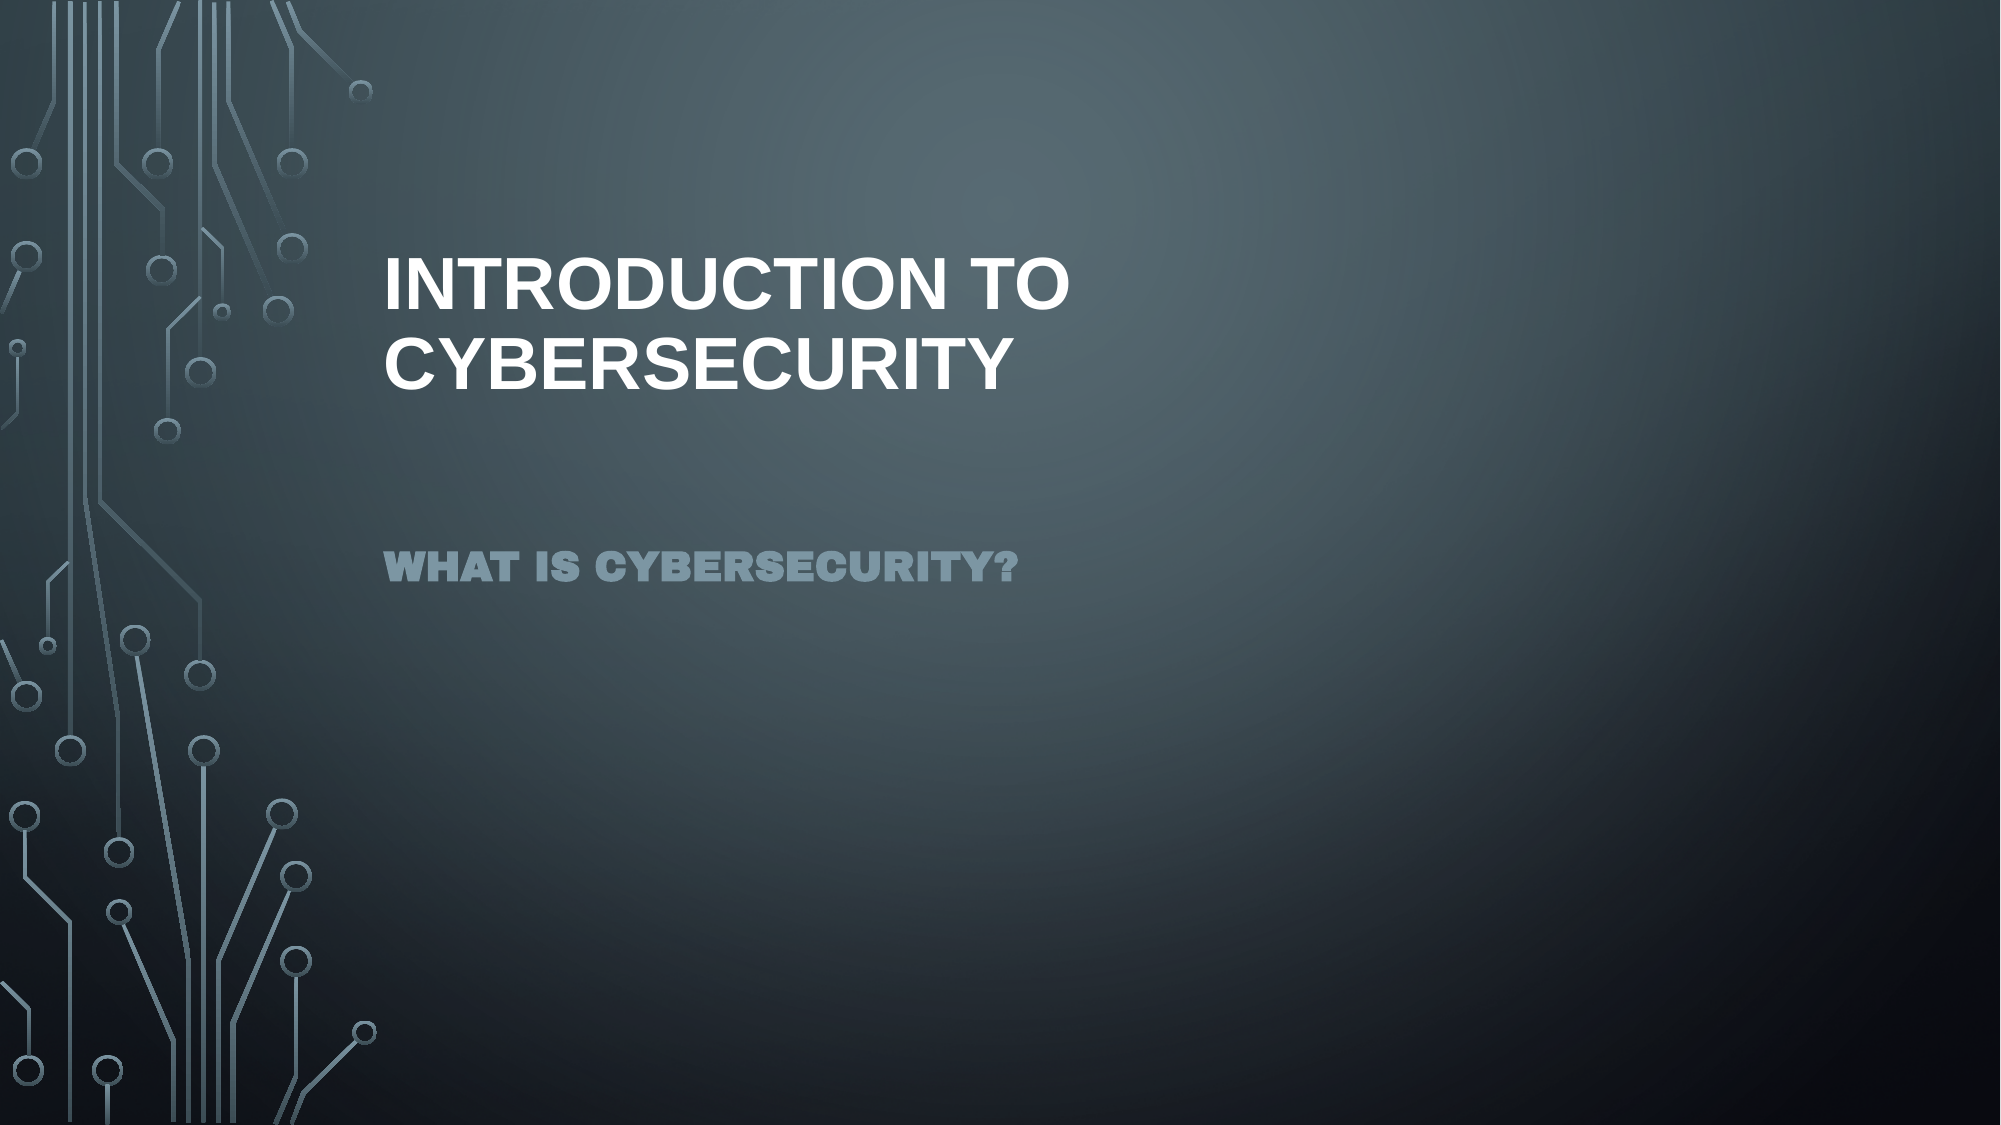

# Introduction to Cybersecurity
What is Cybersecurity?